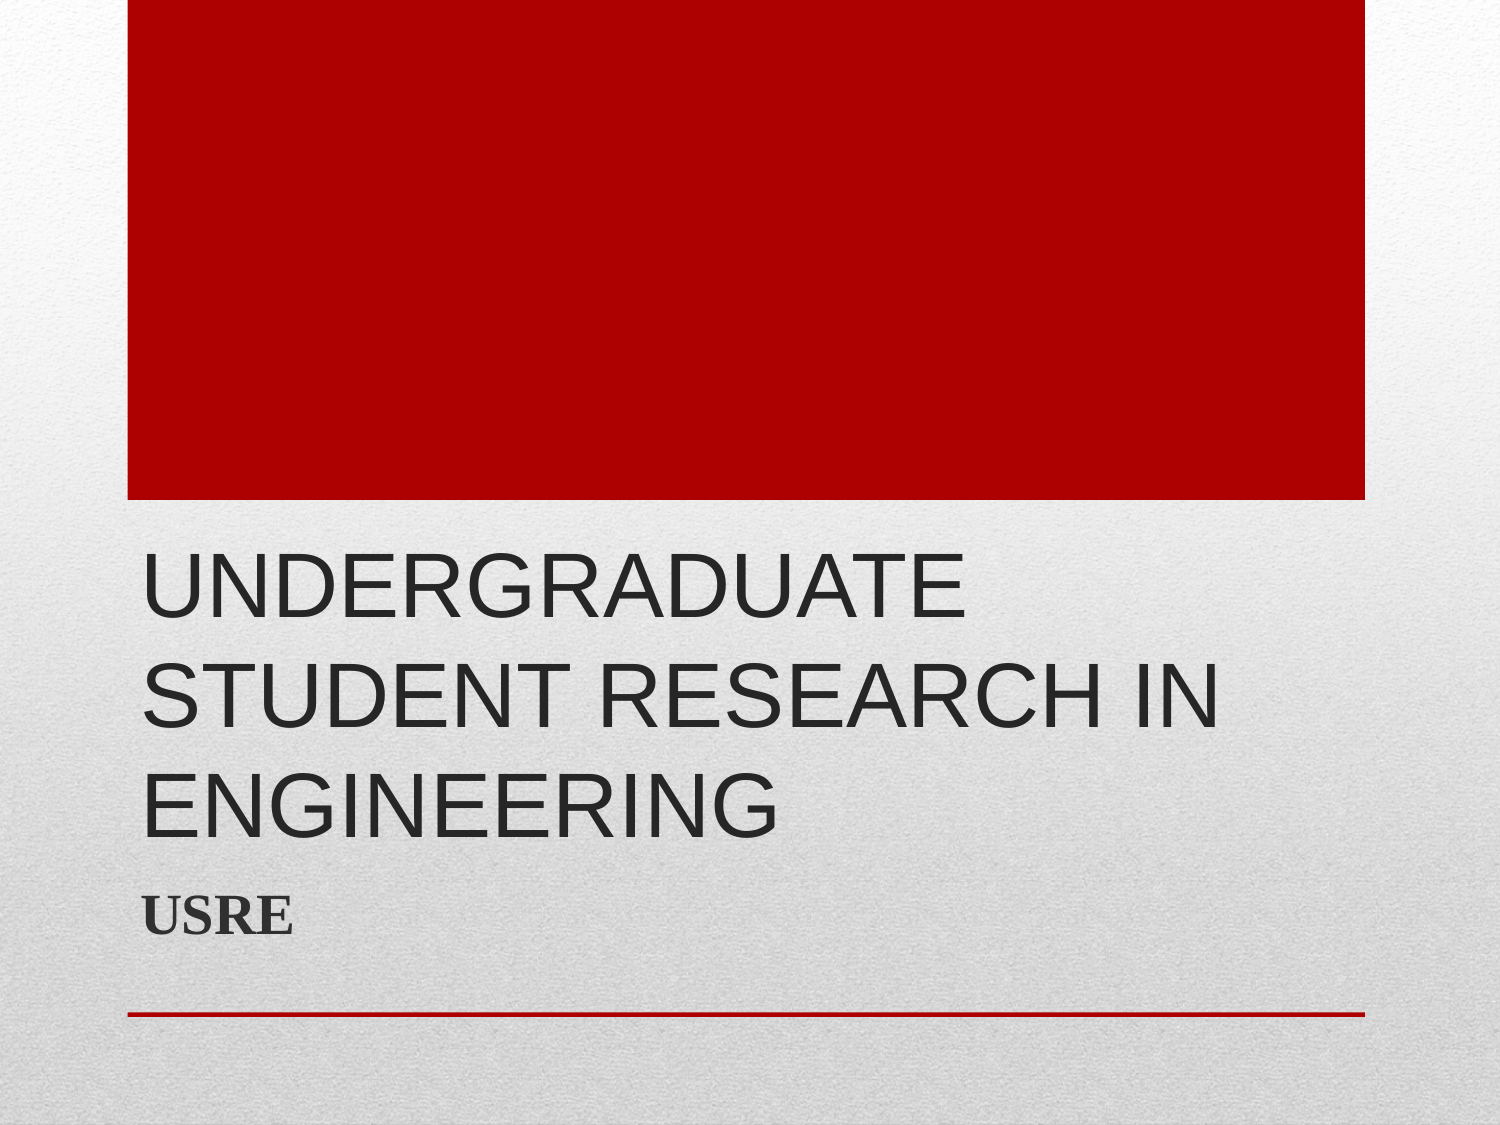

# Undergraduate Student Research In engineering
USRE